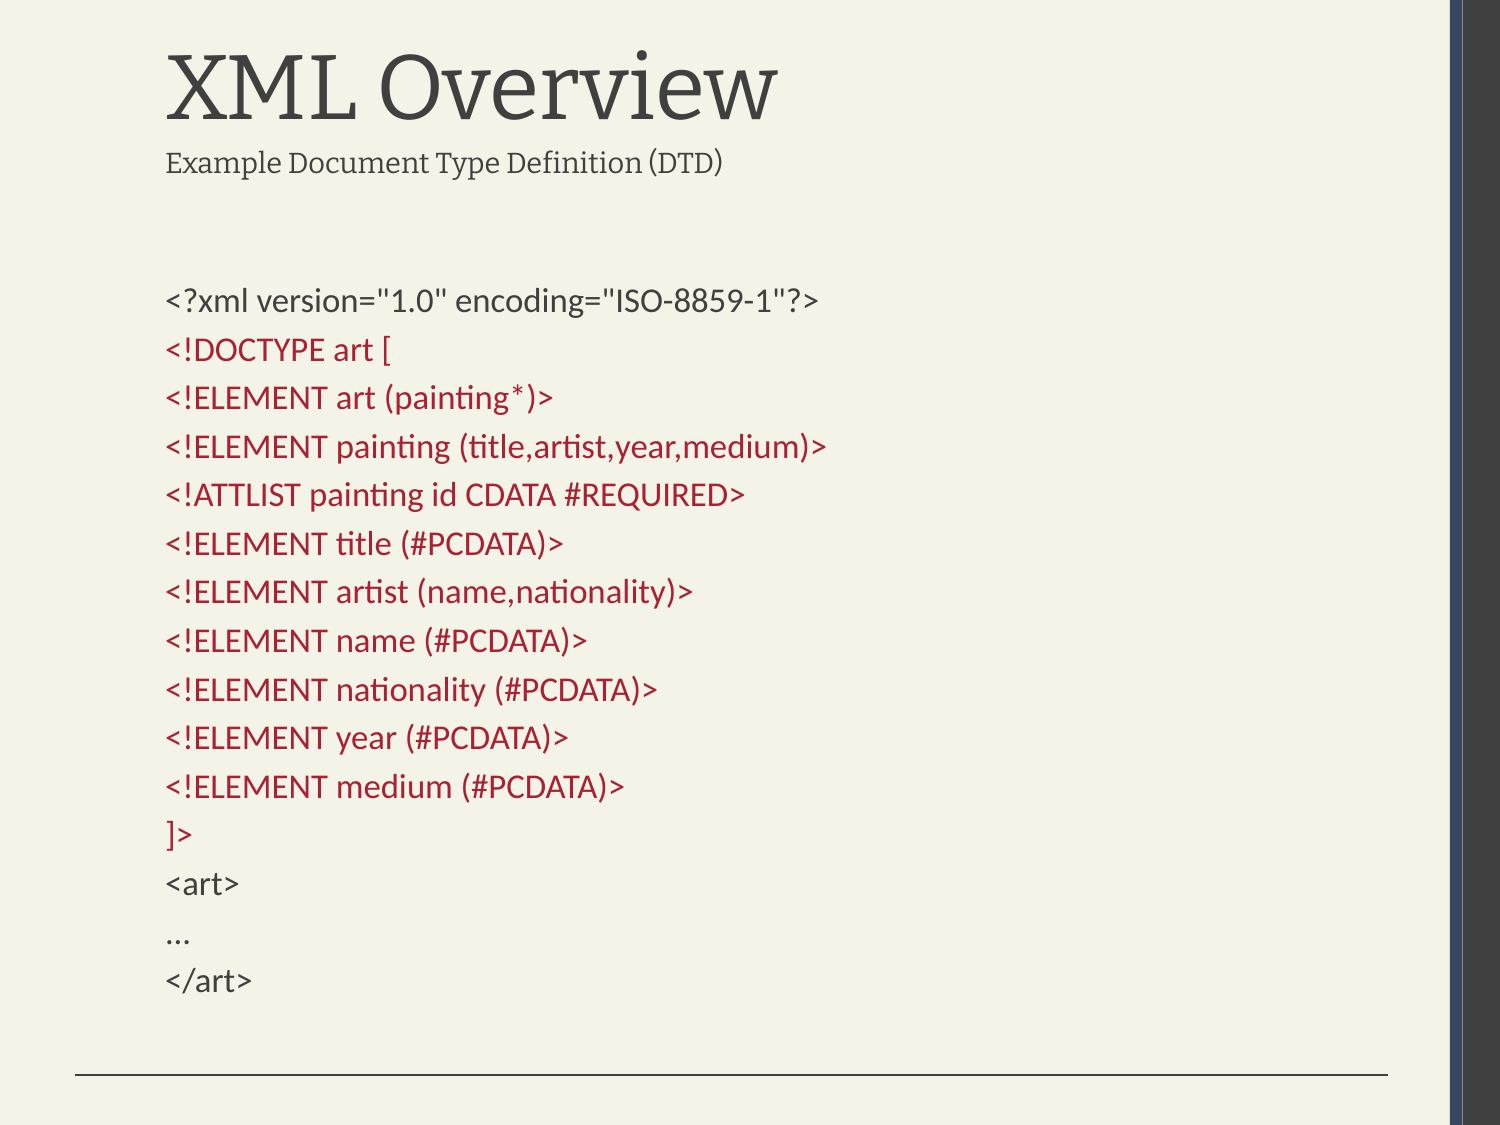

# XML Overview
Example Document Type Definition (DTD)
<?xml version="1.0" encoding="ISO-8859-1"?>
<!DOCTYPE art [
<!ELEMENT art (painting*)>
<!ELEMENT painting (title,artist,year,medium)>
<!ATTLIST painting id CDATA #REQUIRED>
<!ELEMENT title (#PCDATA)>
<!ELEMENT artist (name,nationality)>
<!ELEMENT name (#PCDATA)>
<!ELEMENT nationality (#PCDATA)>
<!ELEMENT year (#PCDATA)>
<!ELEMENT medium (#PCDATA)>
]>
<art>
...
</art>